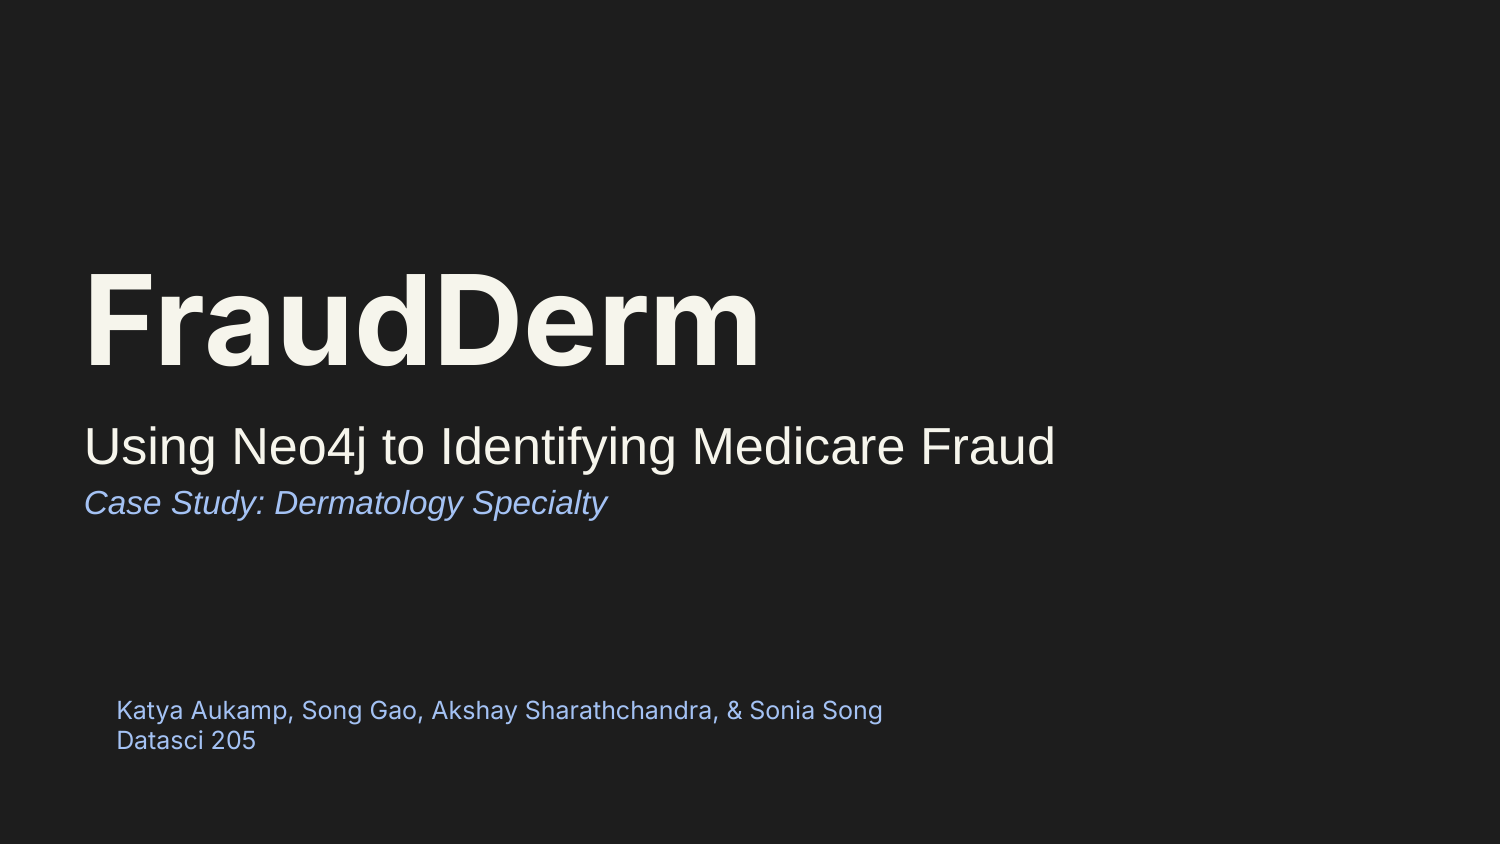

# FraudDerm

Using Neo4j to Identifying Medicare Fraud
Case Study: Dermatology Specialty
Katya Aukamp, Song Gao, Akshay Sharathchandra, & Sonia Song
Datasci 205